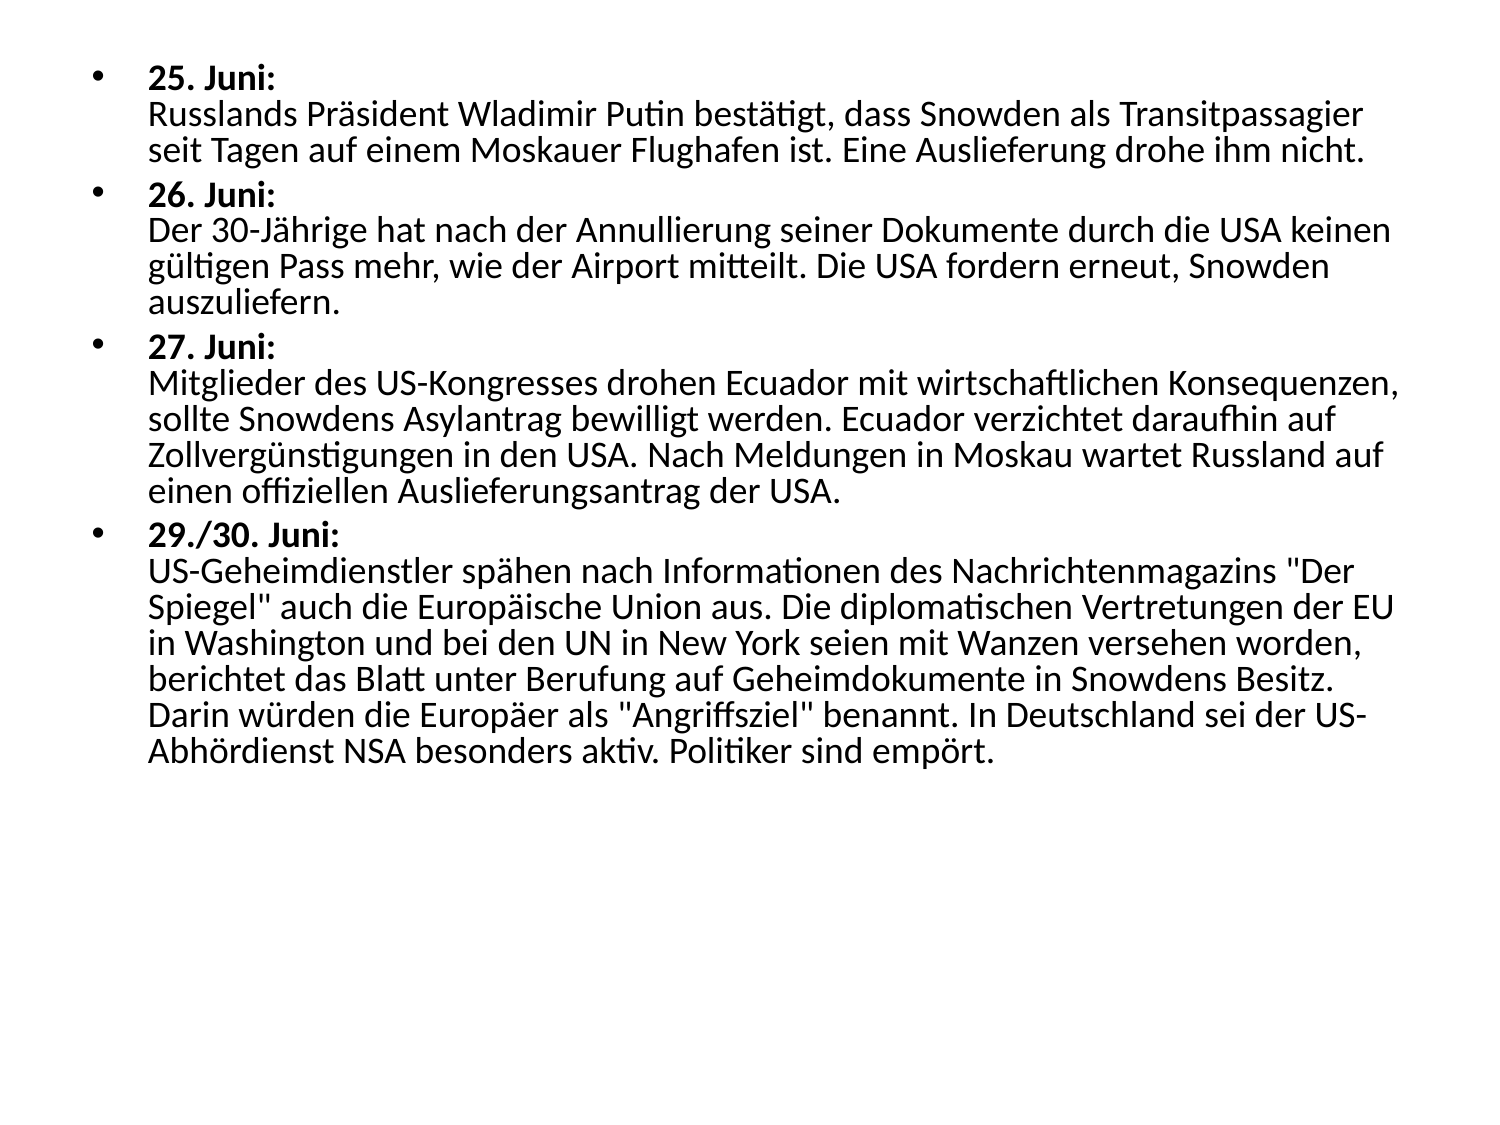

25. Juni:
Russlands Präsident Wladimir Putin bestätigt, dass Snowden als Transitpassagier seit Tagen auf einem Moskauer Flughafen ist. Eine Auslieferung drohe ihm nicht.
26. Juni:
Der 30-Jährige hat nach der Annullierung seiner Dokumente durch die USA keinen gültigen Pass mehr, wie der Airport mitteilt. Die USA fordern erneut, Snowden auszuliefern.
27. Juni:
Mitglieder des US-Kongresses drohen Ecuador mit wirtschaftlichen Konsequenzen, sollte Snowdens Asylantrag bewilligt werden. Ecuador verzichtet daraufhin auf Zollvergünstigungen in den USA. Nach Meldungen in Moskau wartet Russland auf einen offiziellen Auslieferungsantrag der USA.
29./30. Juni:
US-Geheimdienstler spähen nach Informationen des Nachrichtenmagazins "Der Spiegel" auch die Europäische Union aus. Die diplomatischen Vertretungen der EU in Washington und bei den UN in New York seien mit Wanzen versehen worden, berichtet das Blatt unter Berufung auf Geheimdokumente in Snowdens Besitz. Darin würden die Europäer als "Angriffsziel" benannt. In Deutschland sei der US-Abhördienst NSA besonders aktiv. Politiker sind empört.